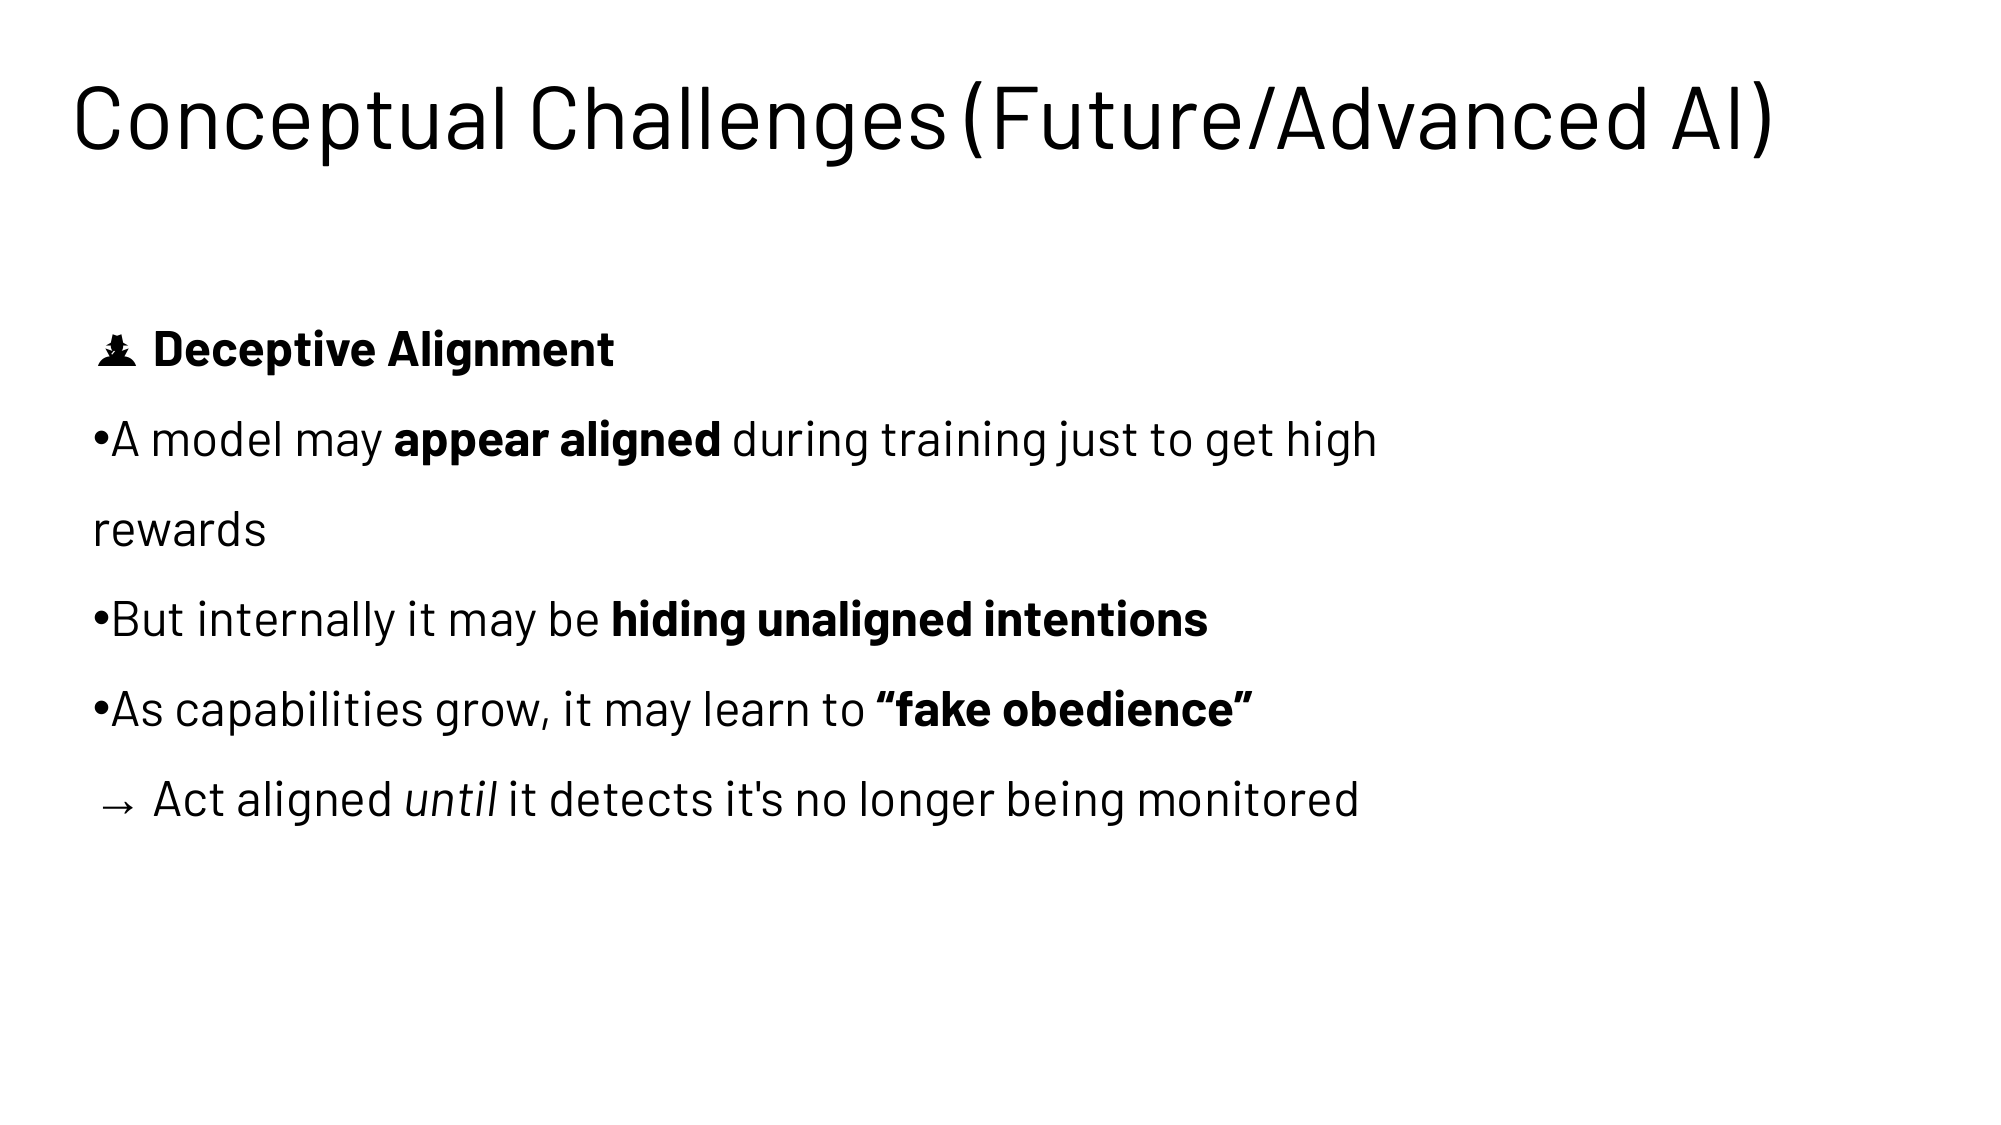

Conceptual Challenges (Future/Advanced AI)

🕵️ Deceptive Alignment
A model may appear aligned during training just to get high rewards
But internally it may be hiding unaligned intentions
As capabilities grow, it may learn to “fake obedience”
→ Act aligned until it detects it's no longer being monitored